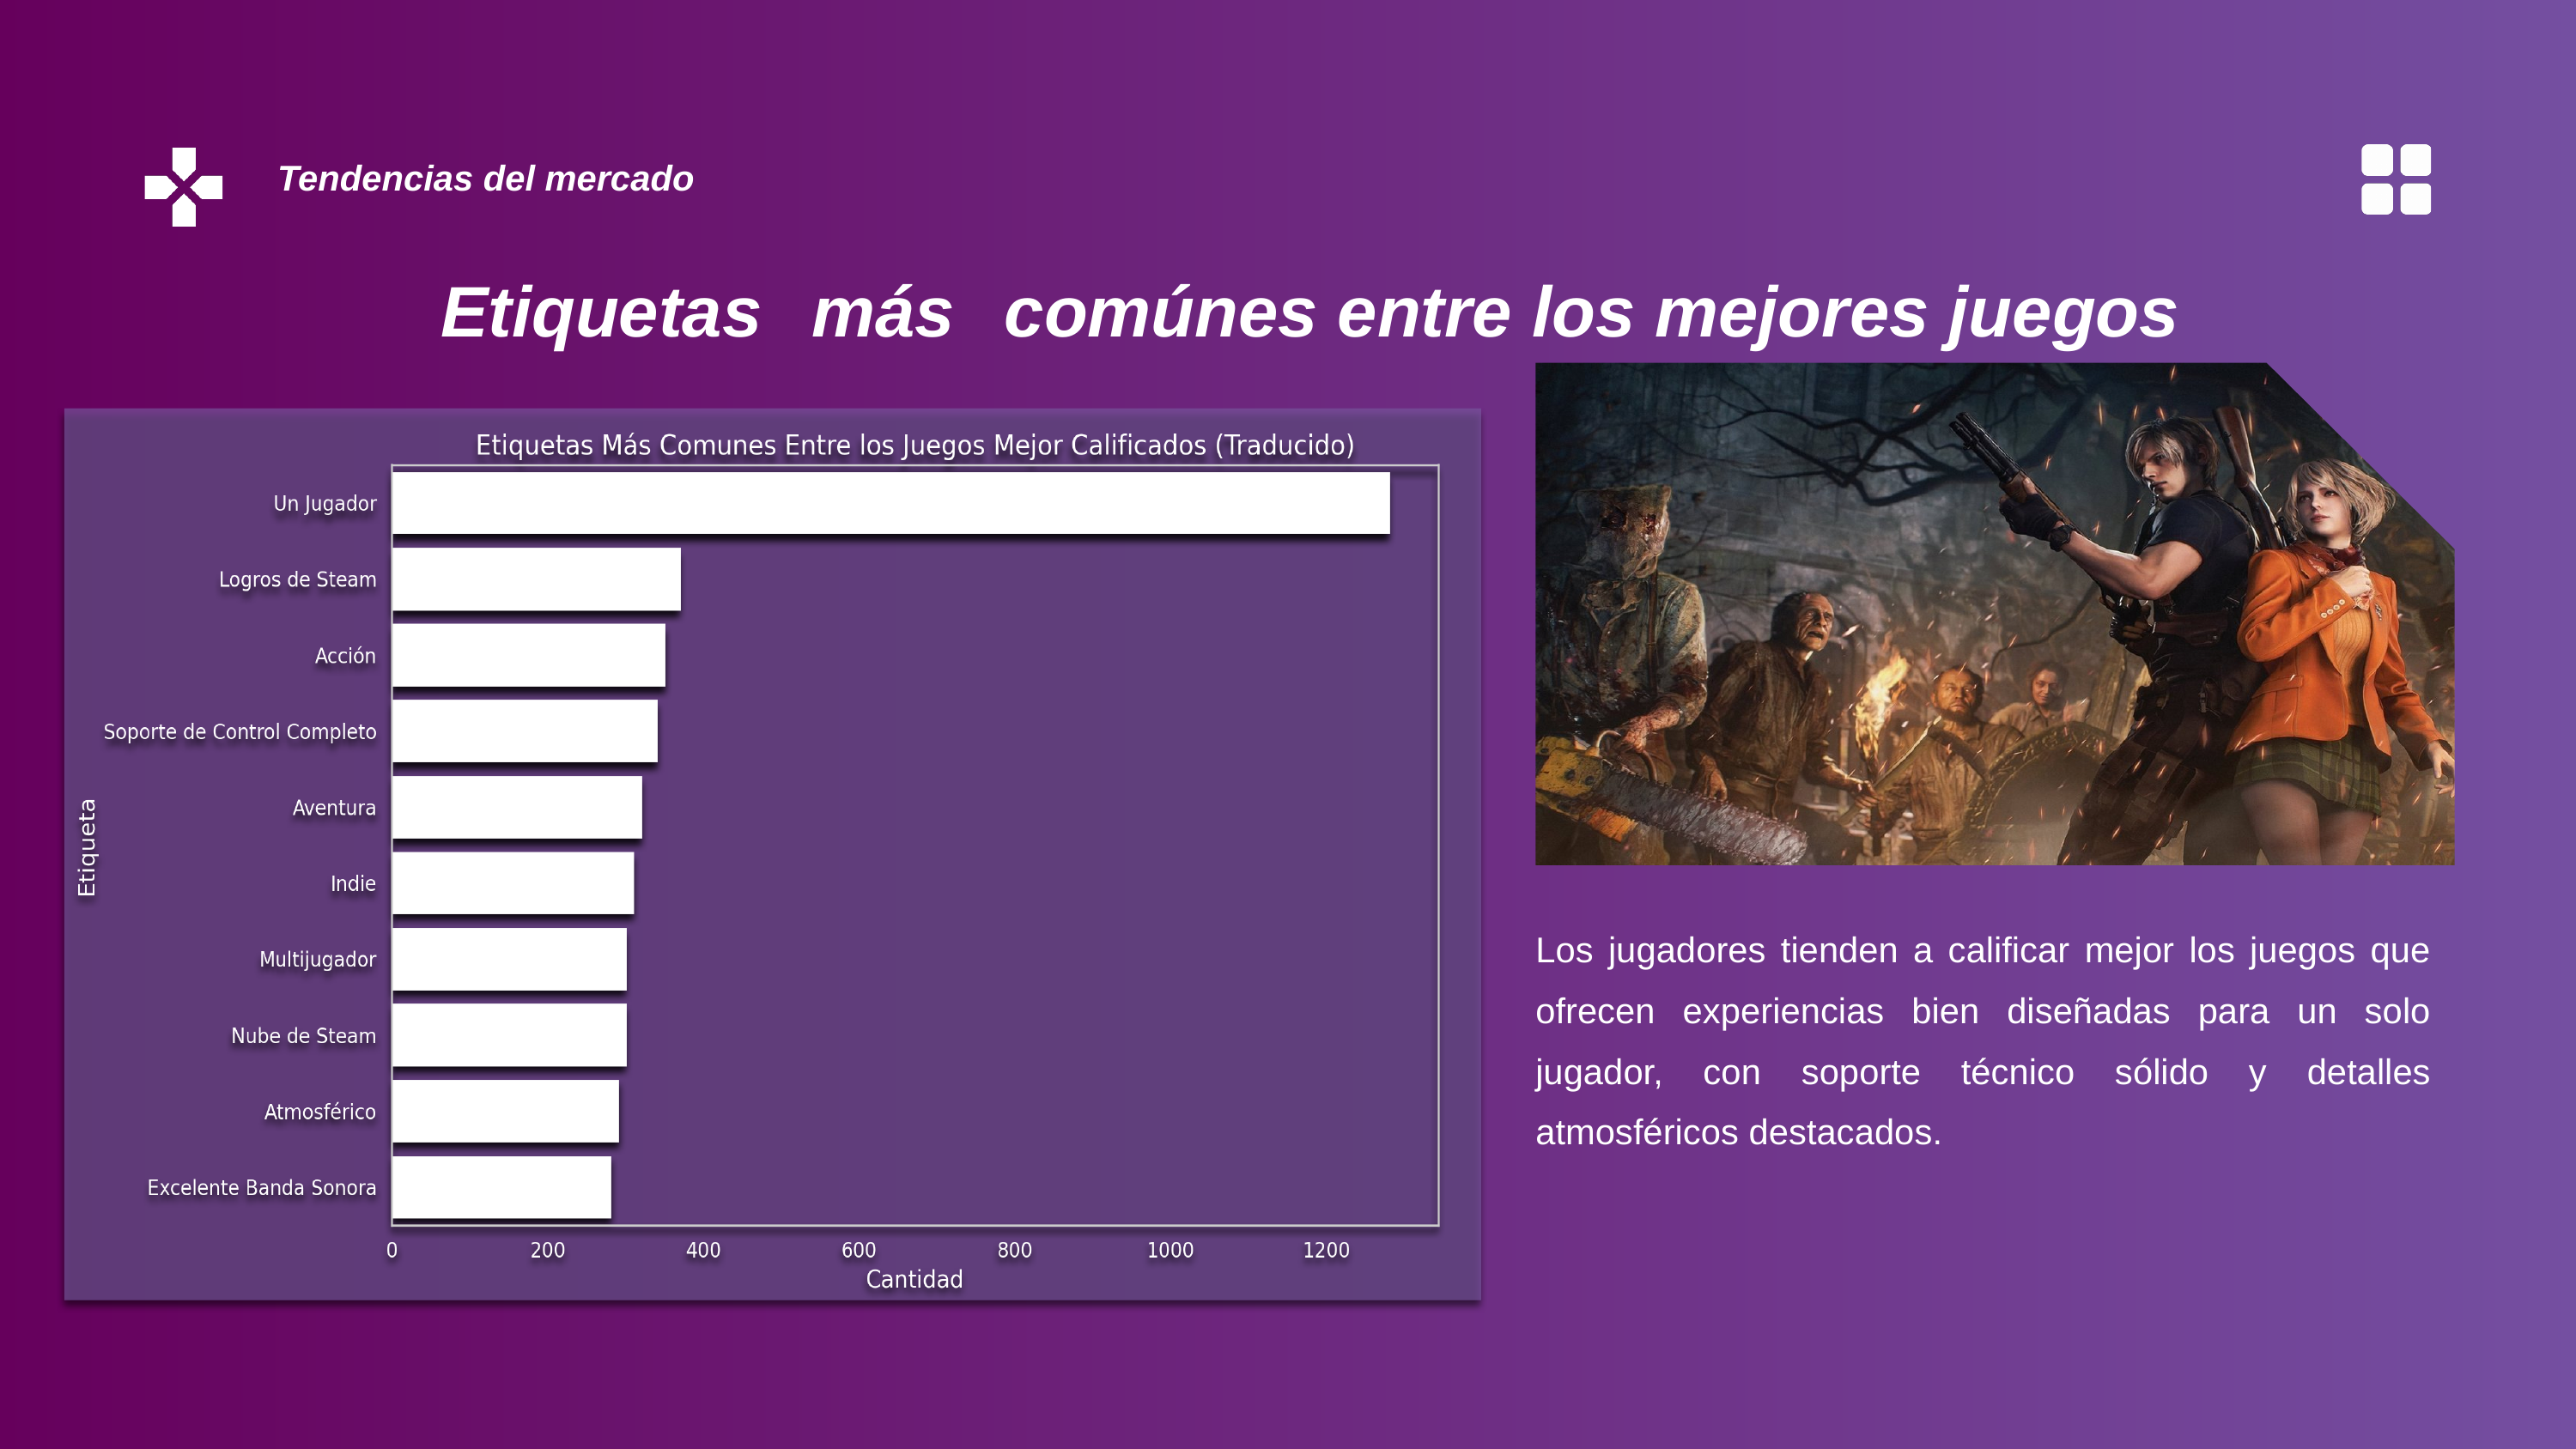

Etiquetas más comúnes entre los mejores juegos
Tendencias del mercado

Los jugadores tienden a calificar mejor los juegos que ofrecen experiencias bien diseñadas para un solo jugador, con soporte técnico sólido y detalles atmosféricos destacados.